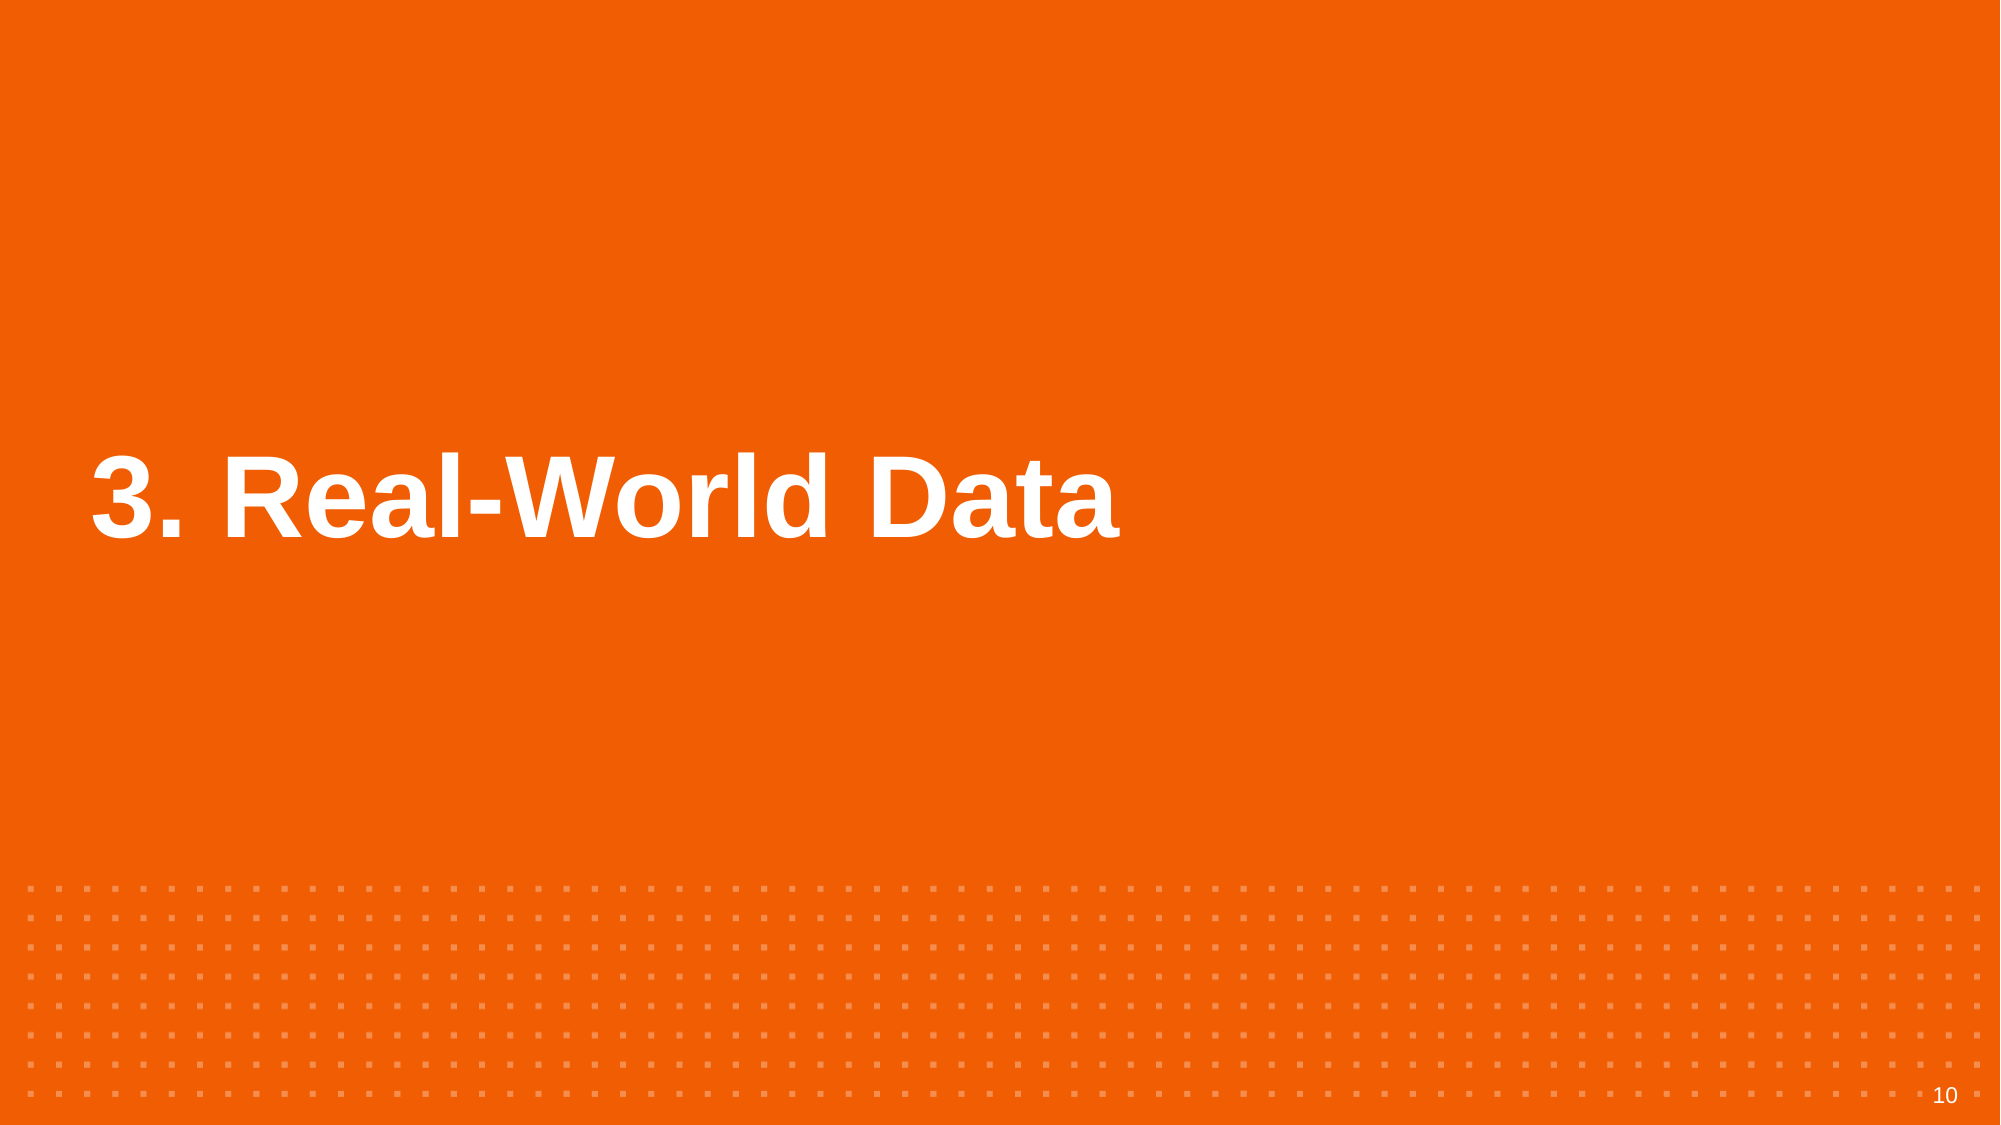

# 3. Real-World Data

10

© Sioux Technologies | Confidential